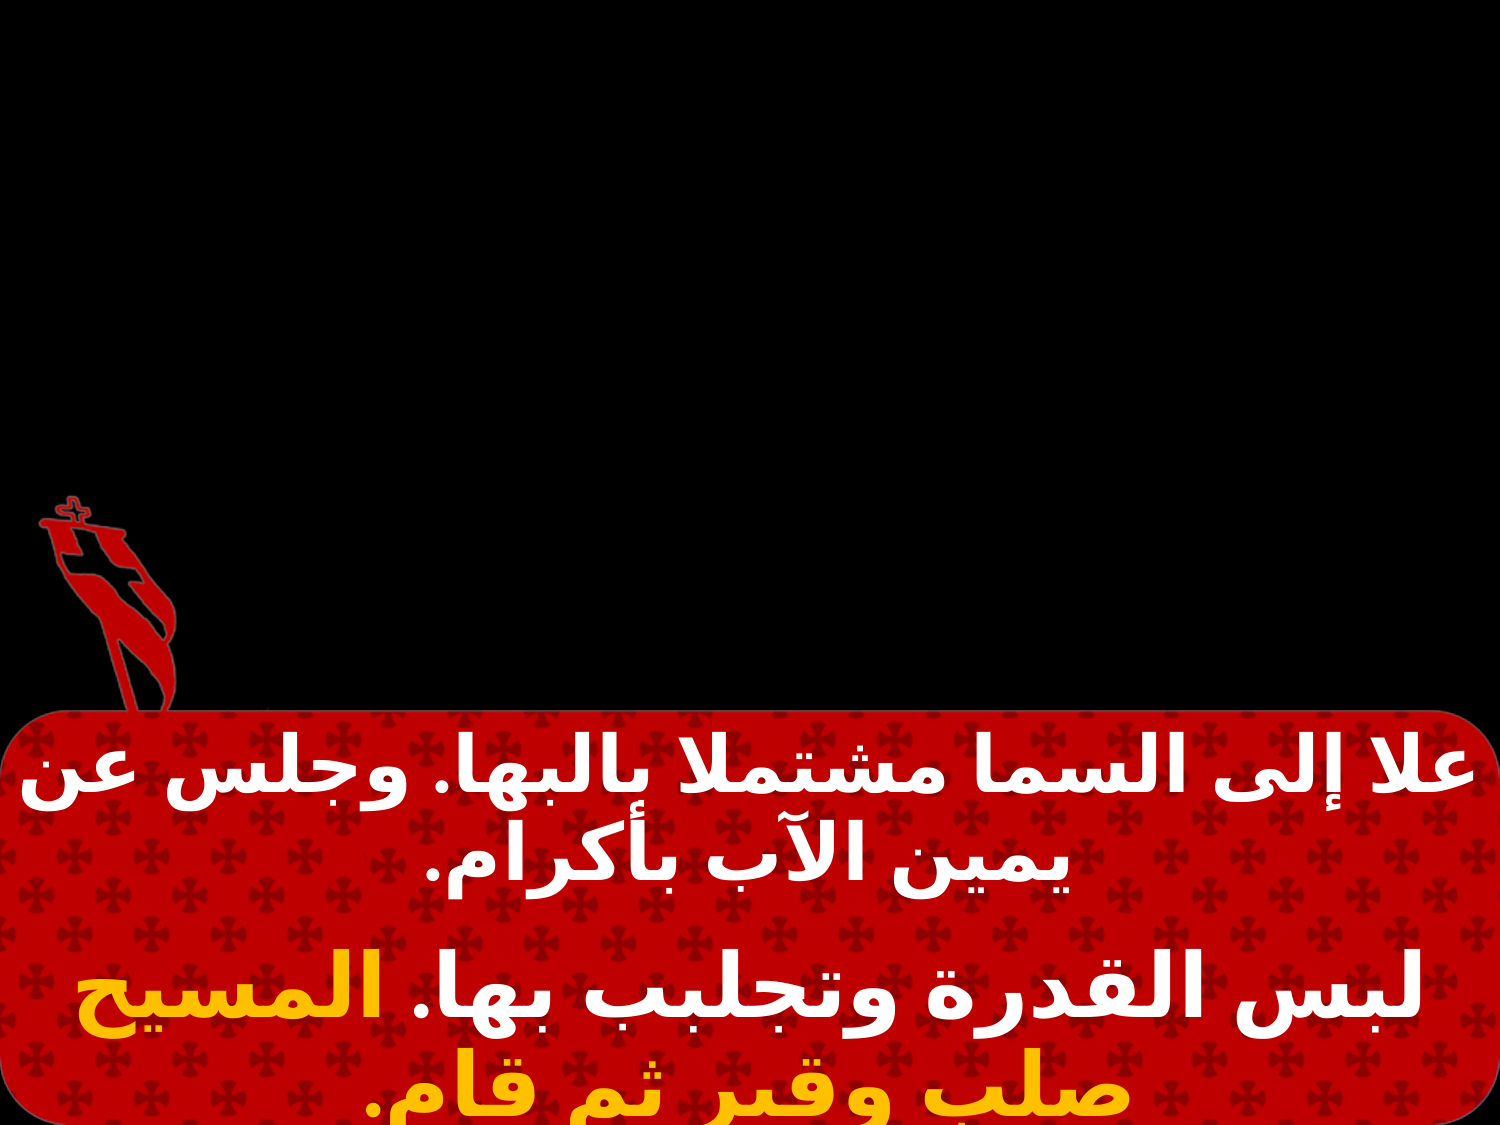

#
| علا إلى السما مشتملا بالبها. وجلس عن يمين الآب بأكرام. |
| --- |
|  |
| لبس القدرة وتجلبب بها. المسيح صلب وقبر ثم قام. |